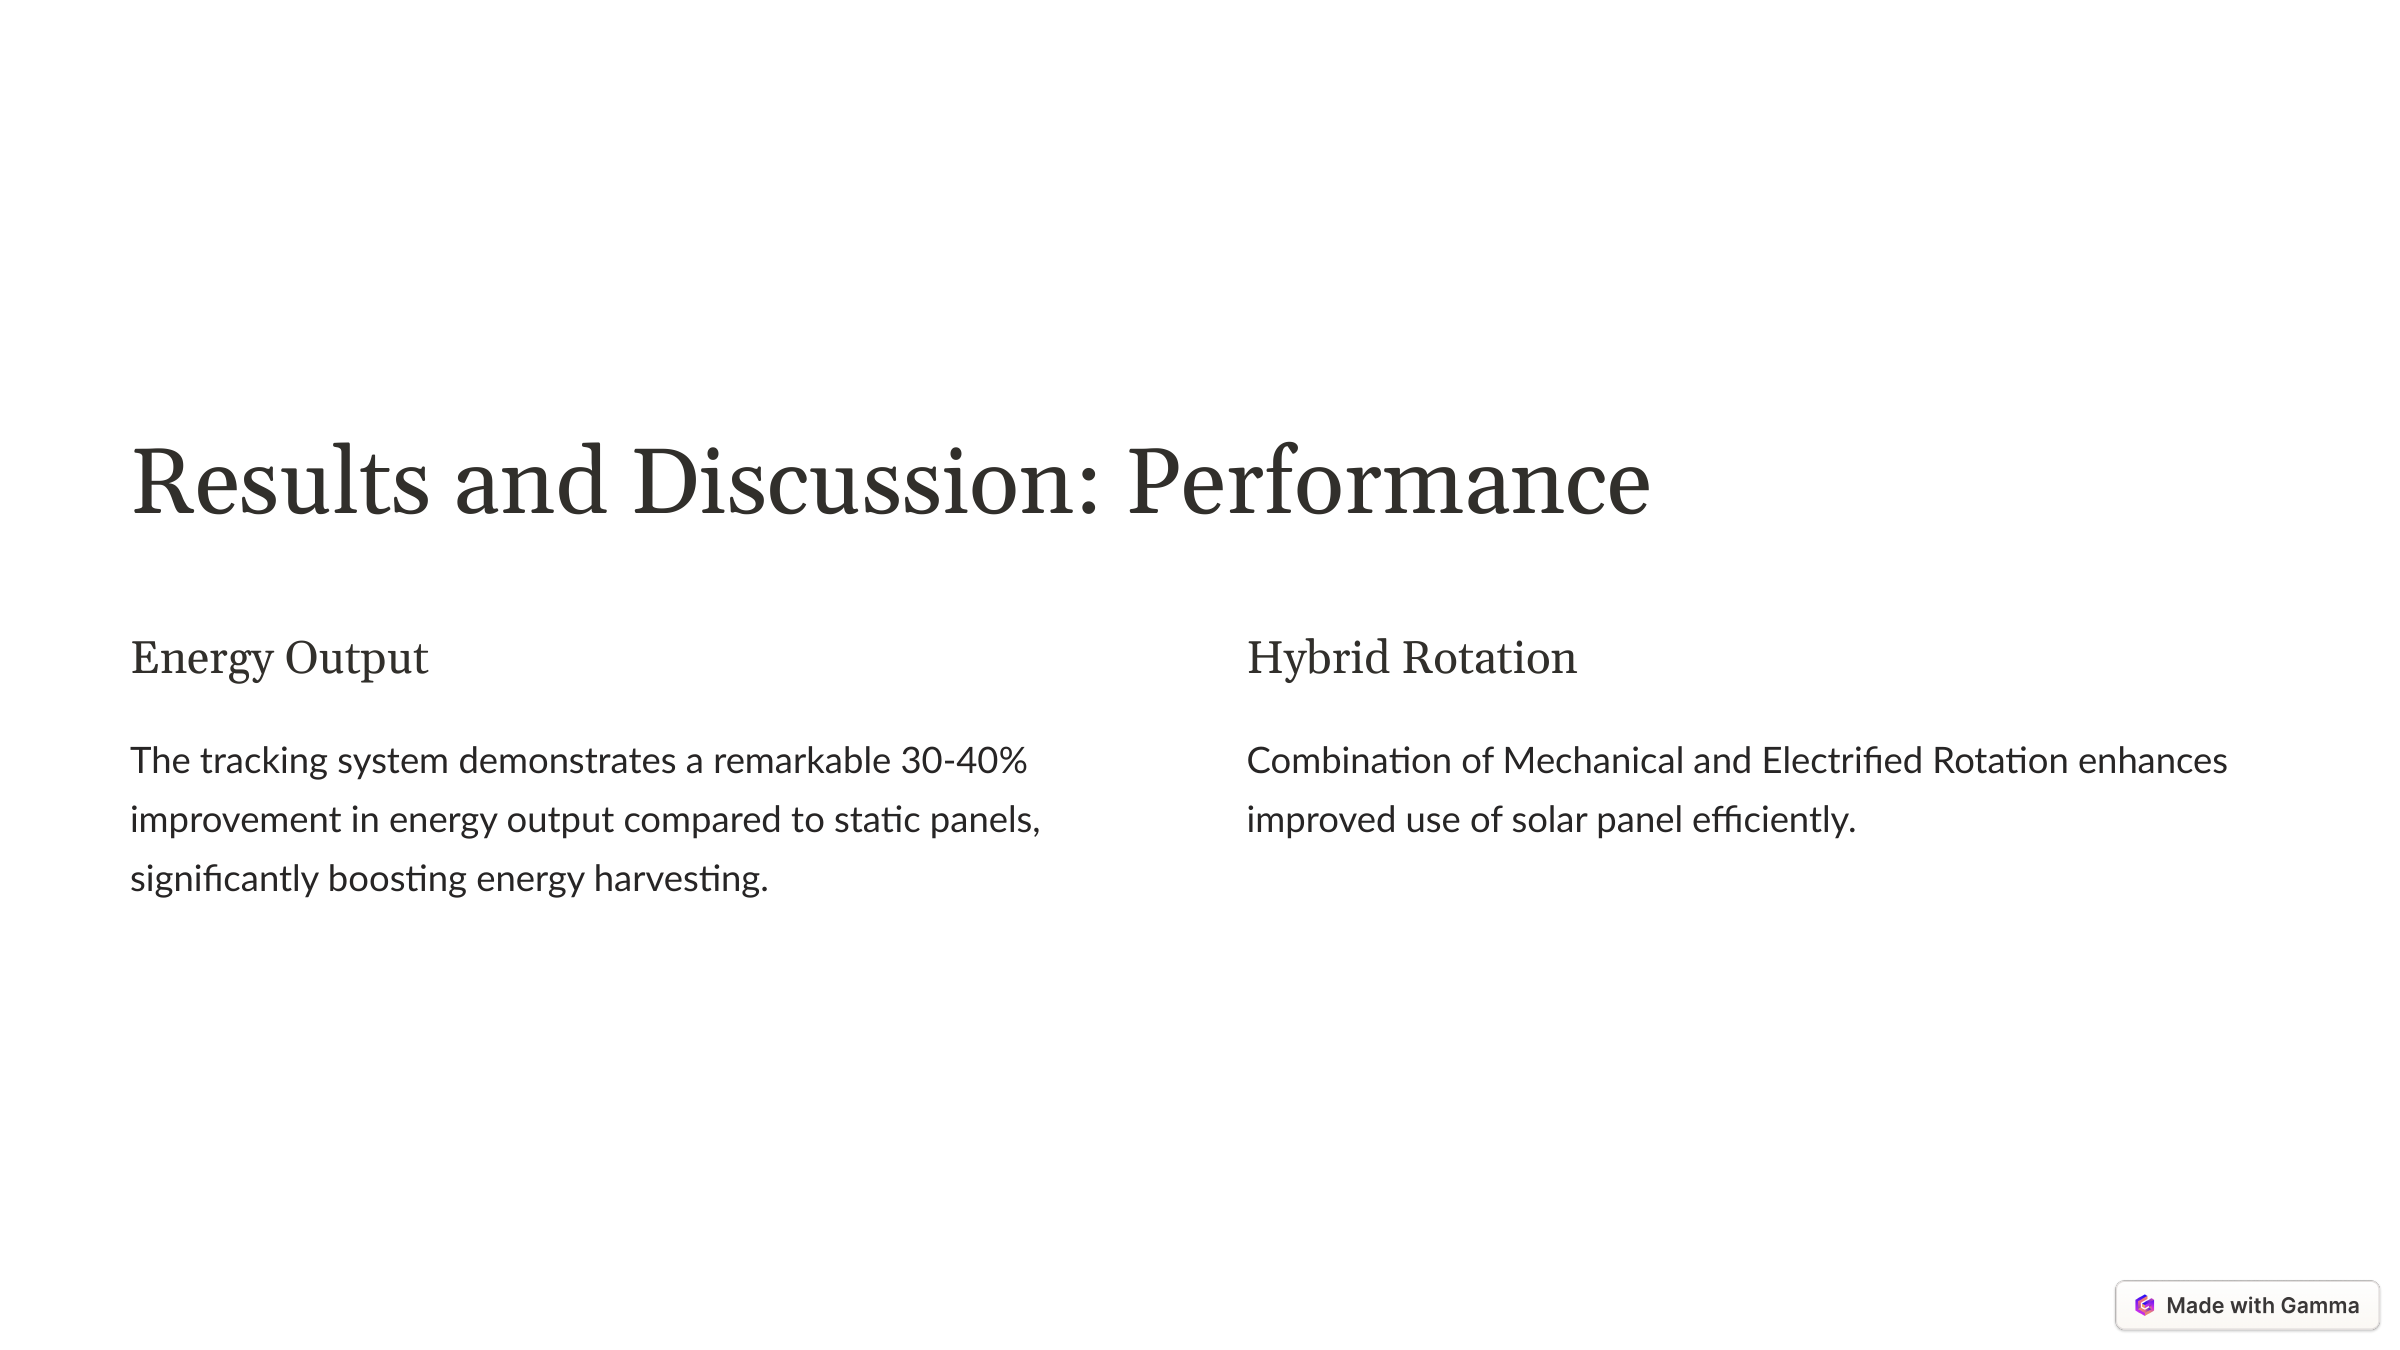

Results and Discussion: Performance
Energy Output
Hybrid Rotation
The tracking system demonstrates a remarkable 30-40% improvement in energy output compared to static panels, significantly boosting energy harvesting.
Combination of Mechanical and Electrified Rotation enhances improved use of solar panel efficiently.